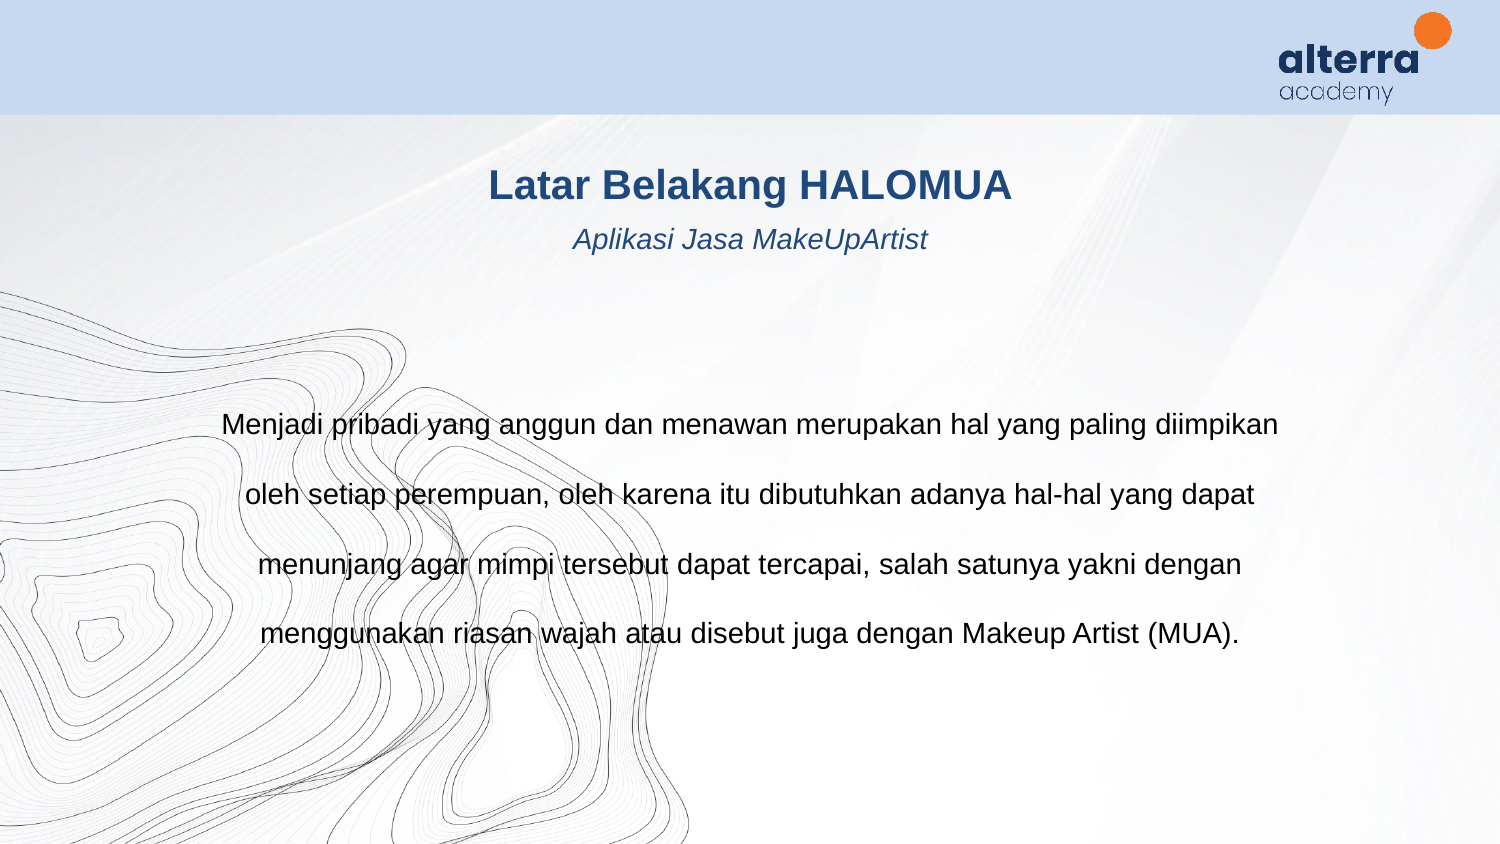

Latar Belakang HALOMUA
Aplikasi Jasa MakeUpArtist
Menjadi pribadi yang anggun dan menawan merupakan hal yang paling diimpikan oleh setiap perempuan, oleh karena itu dibutuhkan adanya hal-hal yang dapat menunjang agar mimpi tersebut dapat tercapai, salah satunya yakni dengan menggunakan riasan wajah atau disebut juga dengan Makeup Artist (MUA).